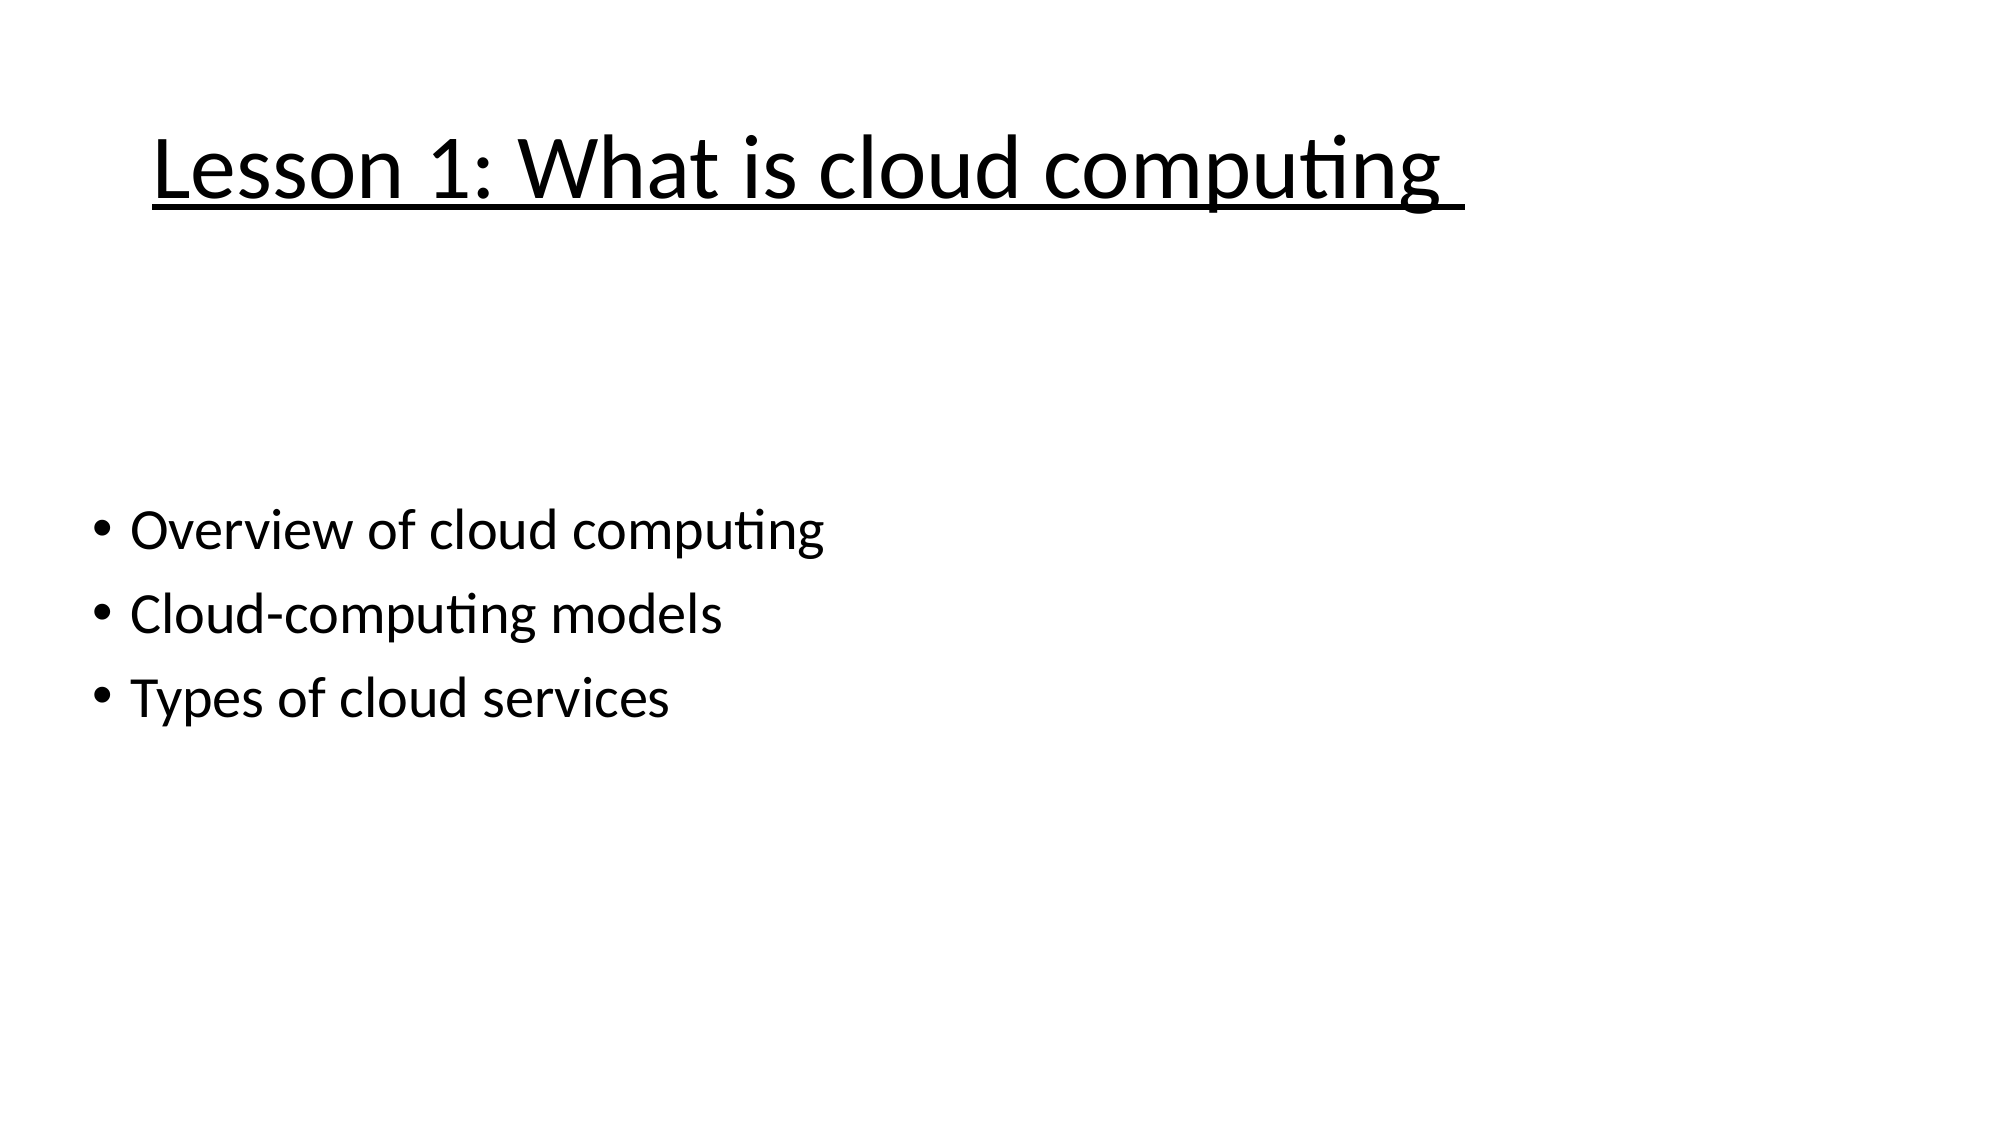

# Lesson 1: What is cloud computing

Overview of cloud computing
Cloud-computing models
Types of cloud services